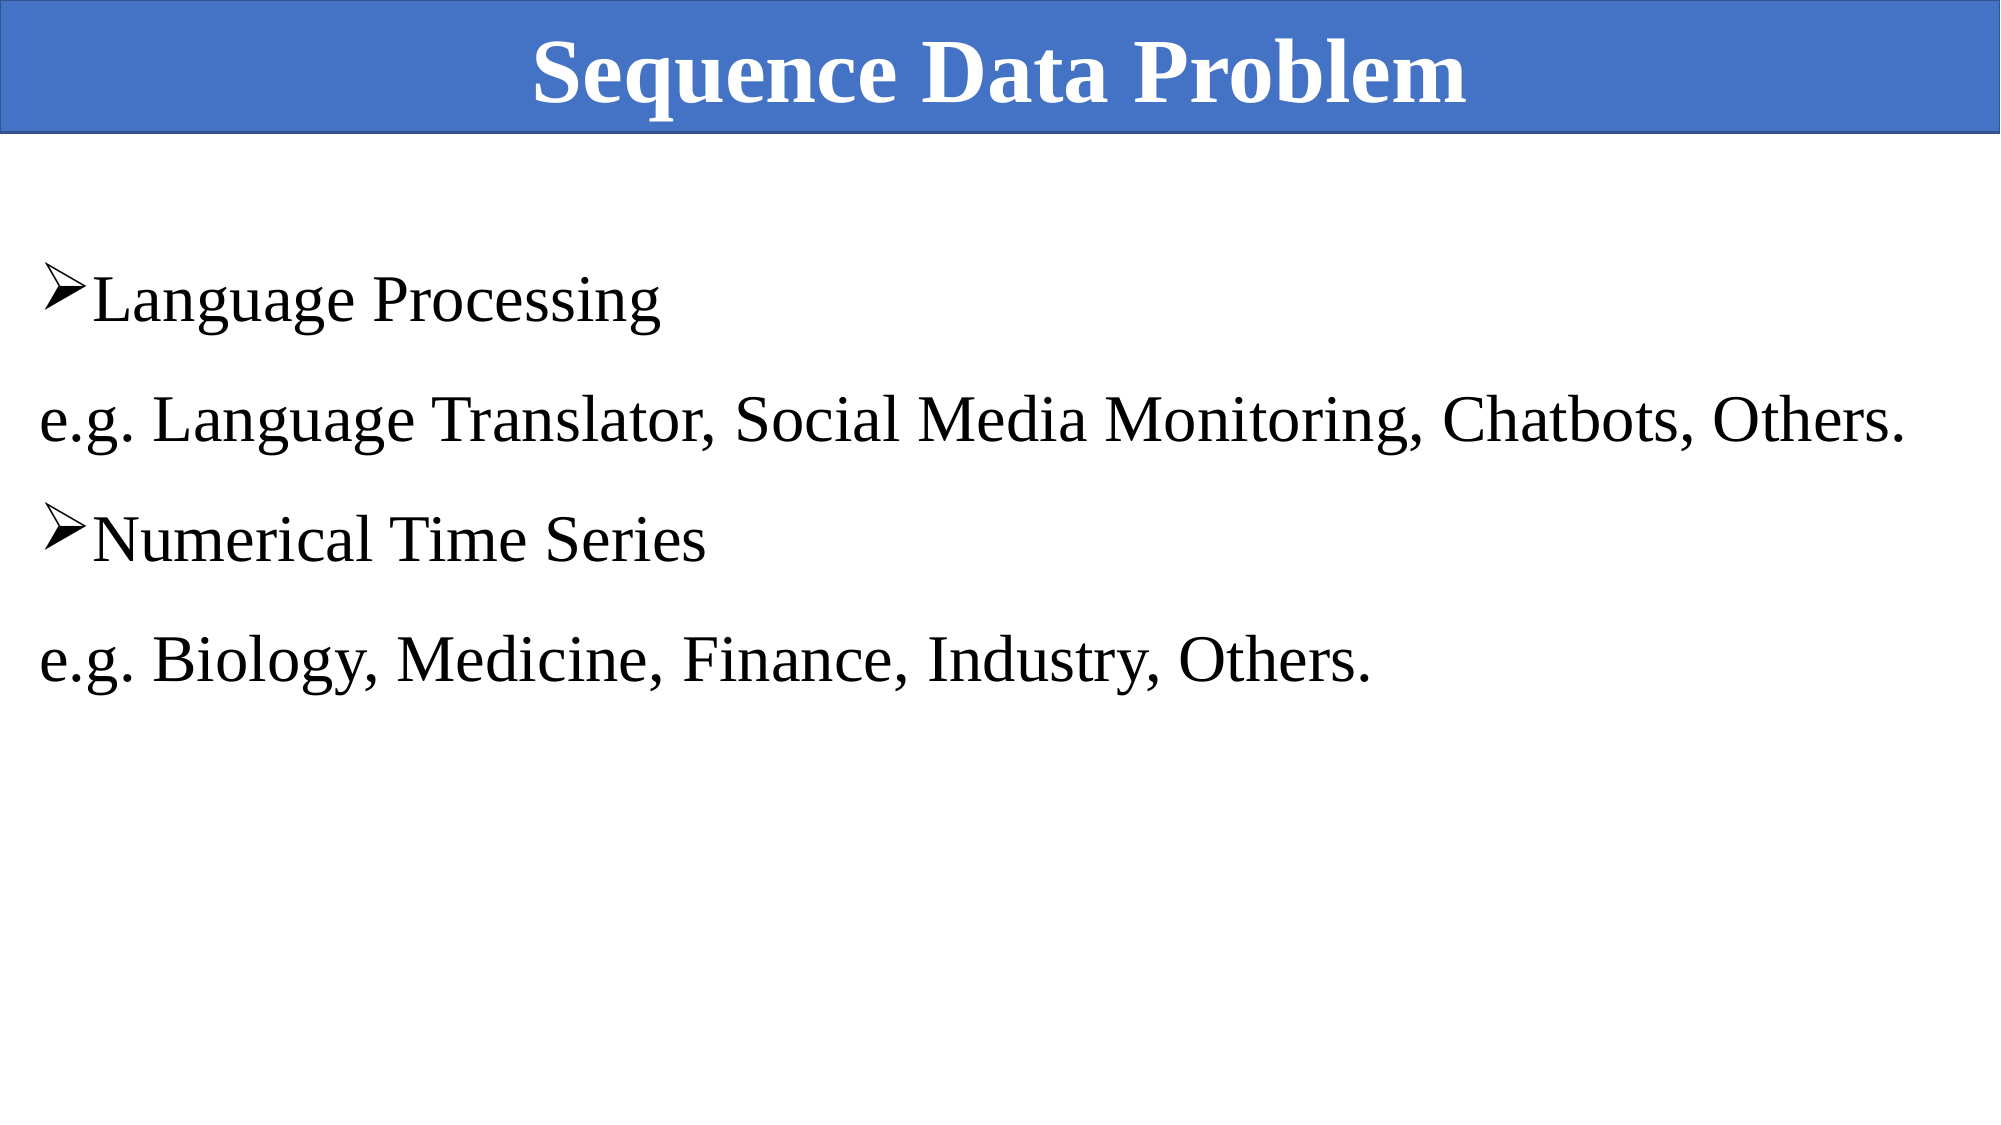

Sequence Data Problem
Language Processing
e.g. Language Translator, Social Media Monitoring, Chatbots, Others.
Numerical Time Series
e.g. Biology, Medicine, Finance, Industry, Others.